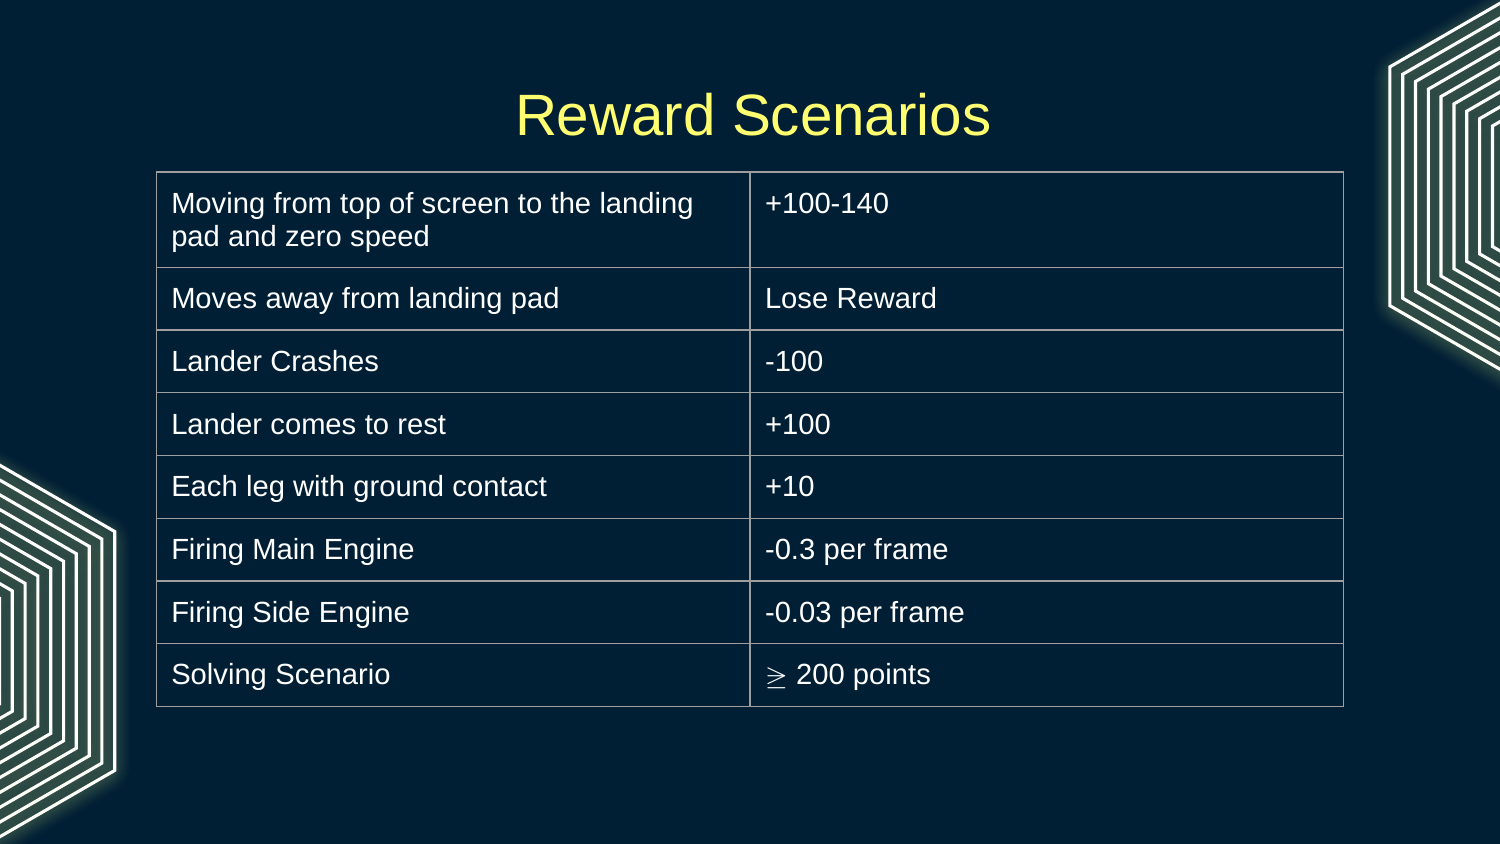

# Reward Scenarios
| Moving from top of screen to the landing pad and zero speed | +100-140 |
| --- | --- |
| Moves away from landing pad | Lose Reward |
| Lander Crashes | -100 |
| Lander comes to rest | +100 |
| Each leg with ground contact | +10 |
| Firing Main Engine | -0.3 per frame |
| Firing Side Engine | -0.03 per frame |
| Solving Scenario | ⪭ 200 points |